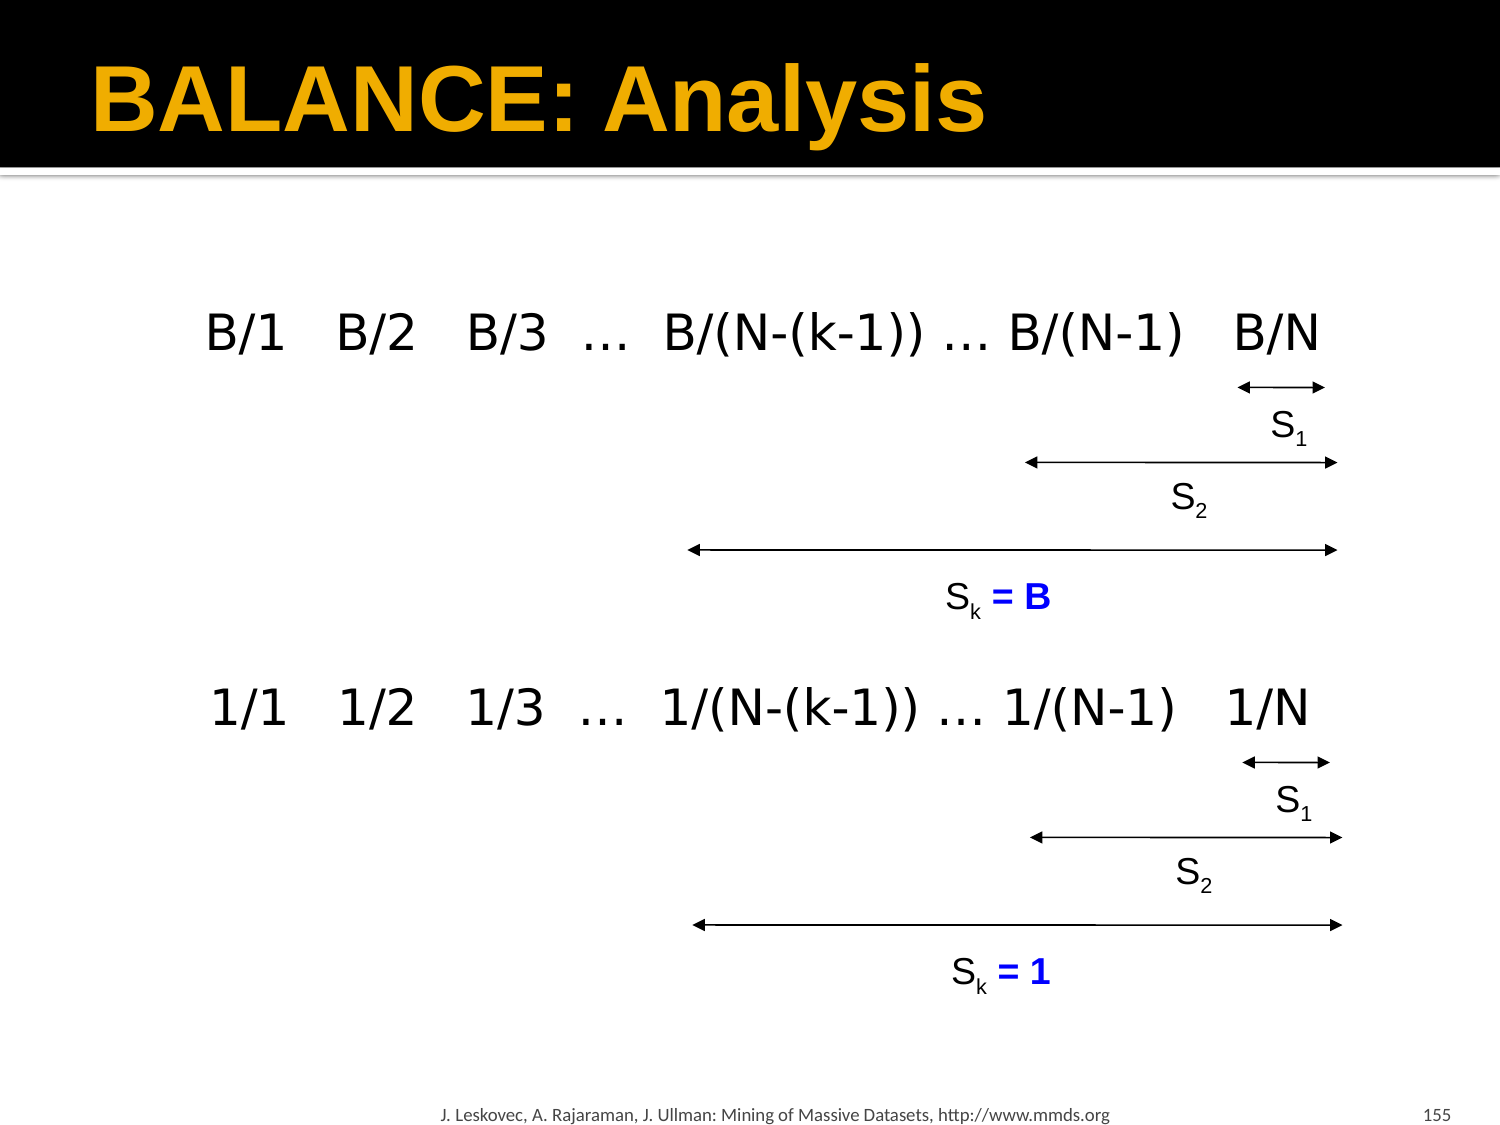

# BALANCE: Analysis
B/1   B/2   B/3  …  B/(N-(k-1)) … B/(N-1)   B/N

S1

S2

Sk = B
1/1   1/2   1/3  …  1/(N-(k-1)) … 1/(N-1)   1/N

S1

S2

Sk = 1
J. Leskovec, A. Rajaraman, J. Ullman: Mining of Massive Datasets, http://www.mmds.org
155